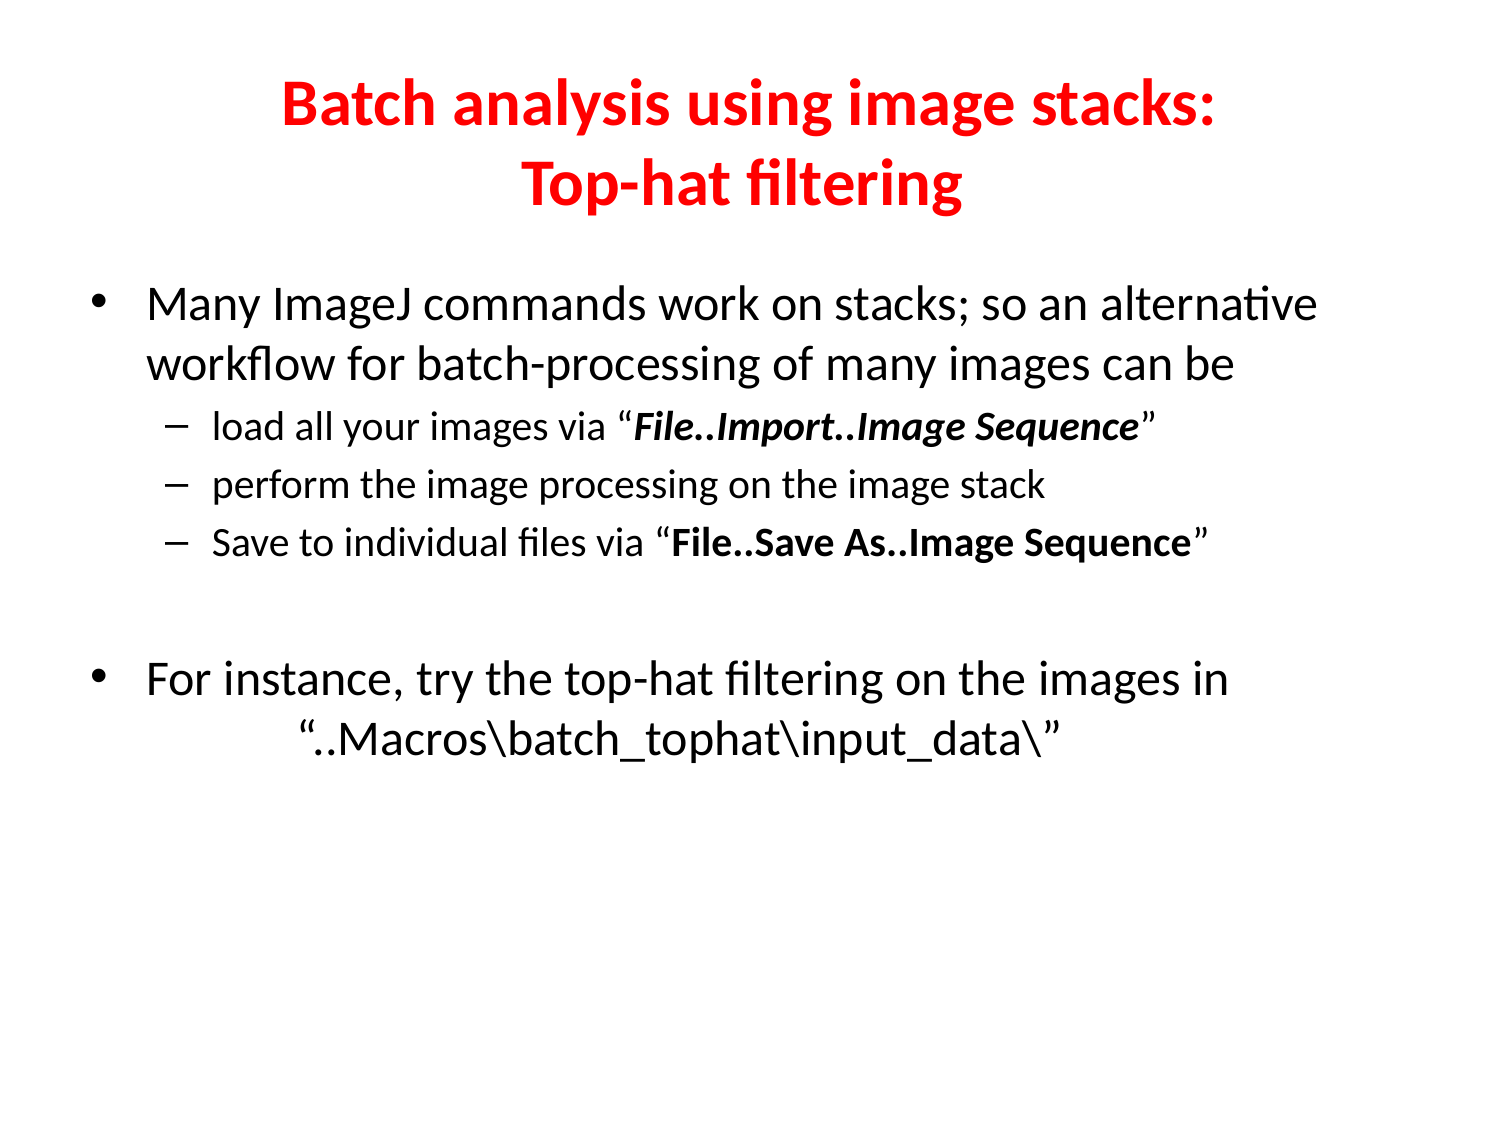

# Batch analysis using image stacks: Top-hat filtering
Many ImageJ commands work on stacks; so an alternative workflow for batch-processing of many images can be
load all your images via “File..Import..Image Sequence”
perform the image processing on the image stack
Save to individual files via “File..Save As..Image Sequence”

For instance, try the top-hat filtering on the images in
	“..Macros\batch_tophat\input_data\”